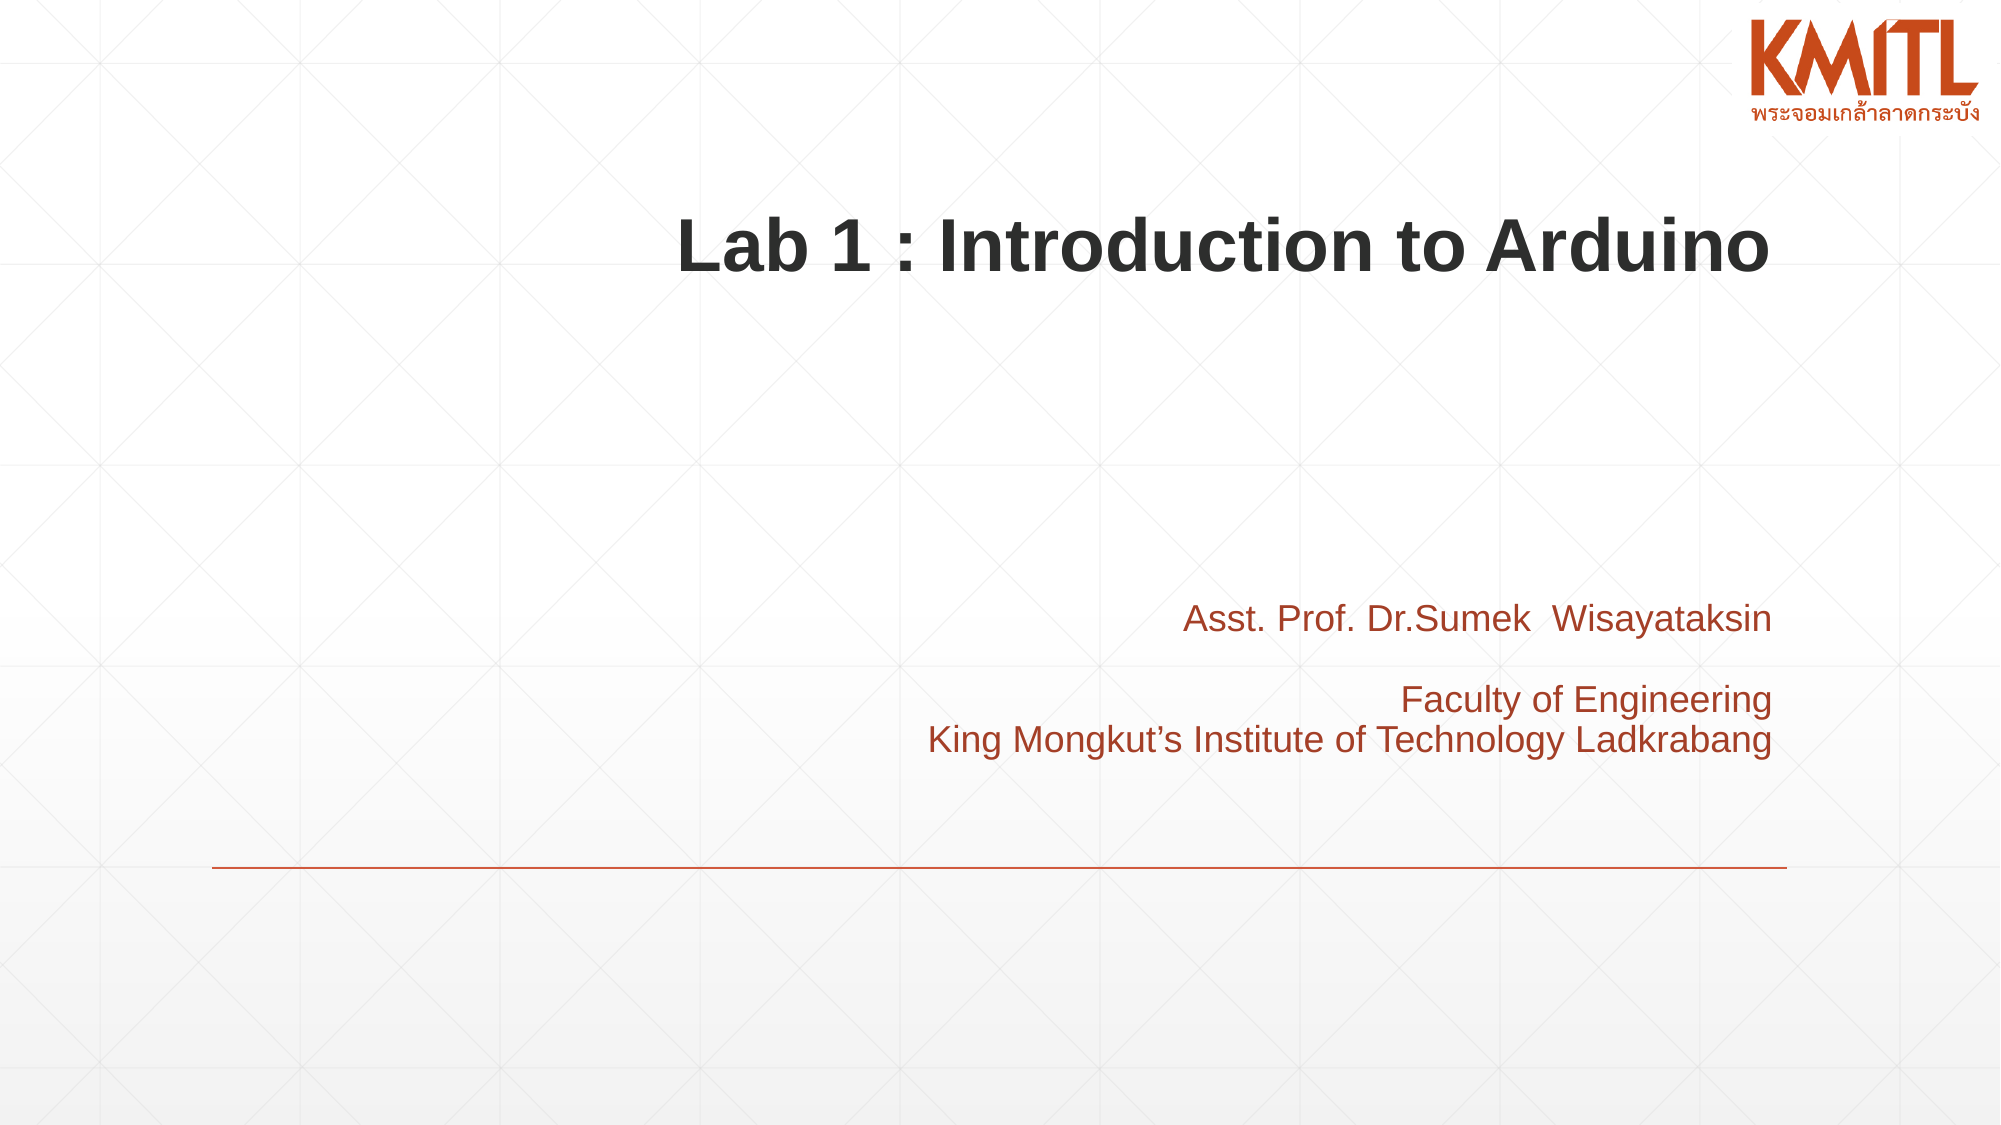

# Lab 1 : Introduction to Arduino
Asst. Prof. Dr.Sumek  Wisayataksin

Faculty of Engineering
King Mongkut’s Institute of Technology Ladkrabang